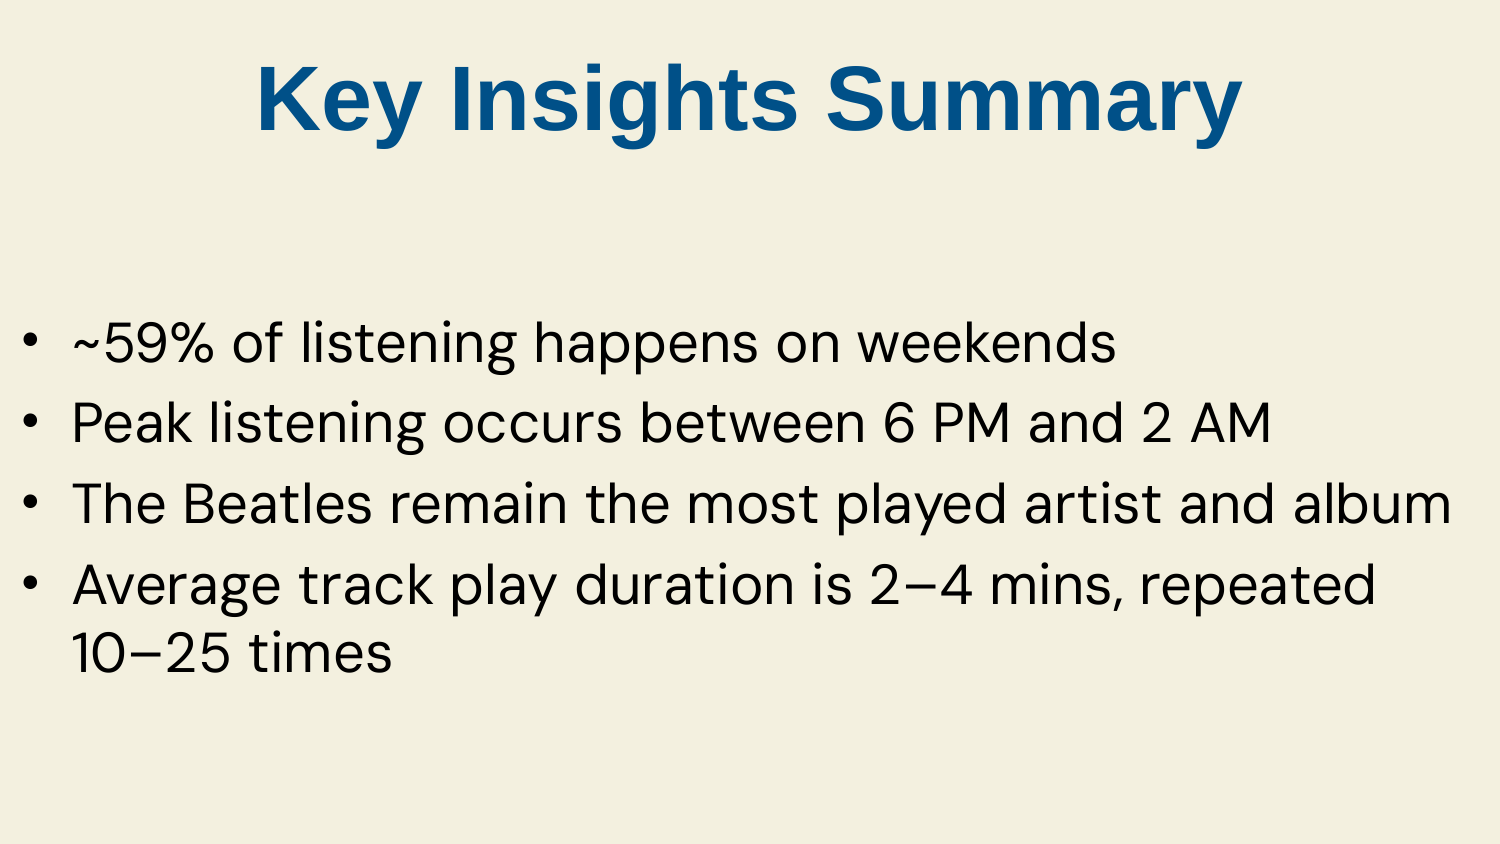

Key Insights Summary

~59% of listening happens on weekends
Peak listening occurs between 6 PM and 2 AM
The Beatles remain the most played artist and album
Average track play duration is 2–4 mins, repeated 10–25 times